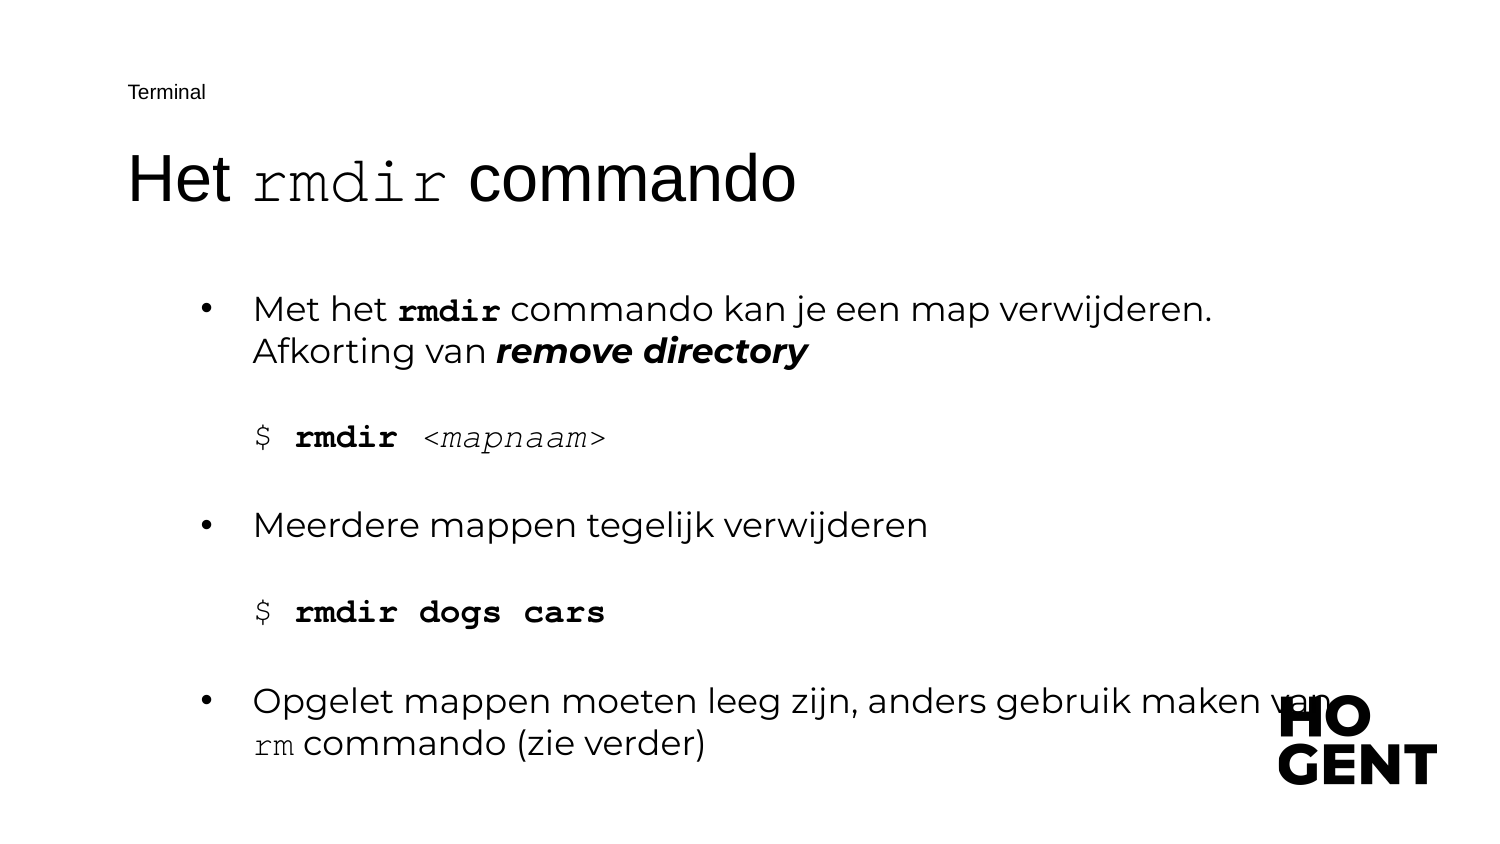

Terminal
# Het rmdir commando
Met het rmdir commando kan je een map verwijderen. Afkorting van remove directory
$ rmdir <mapnaam>
Meerdere mappen tegelijk verwijderen
$ rmdir dogs cars
Opgelet mappen moeten leeg zijn, anders gebruik maken van rm commando (zie verder)